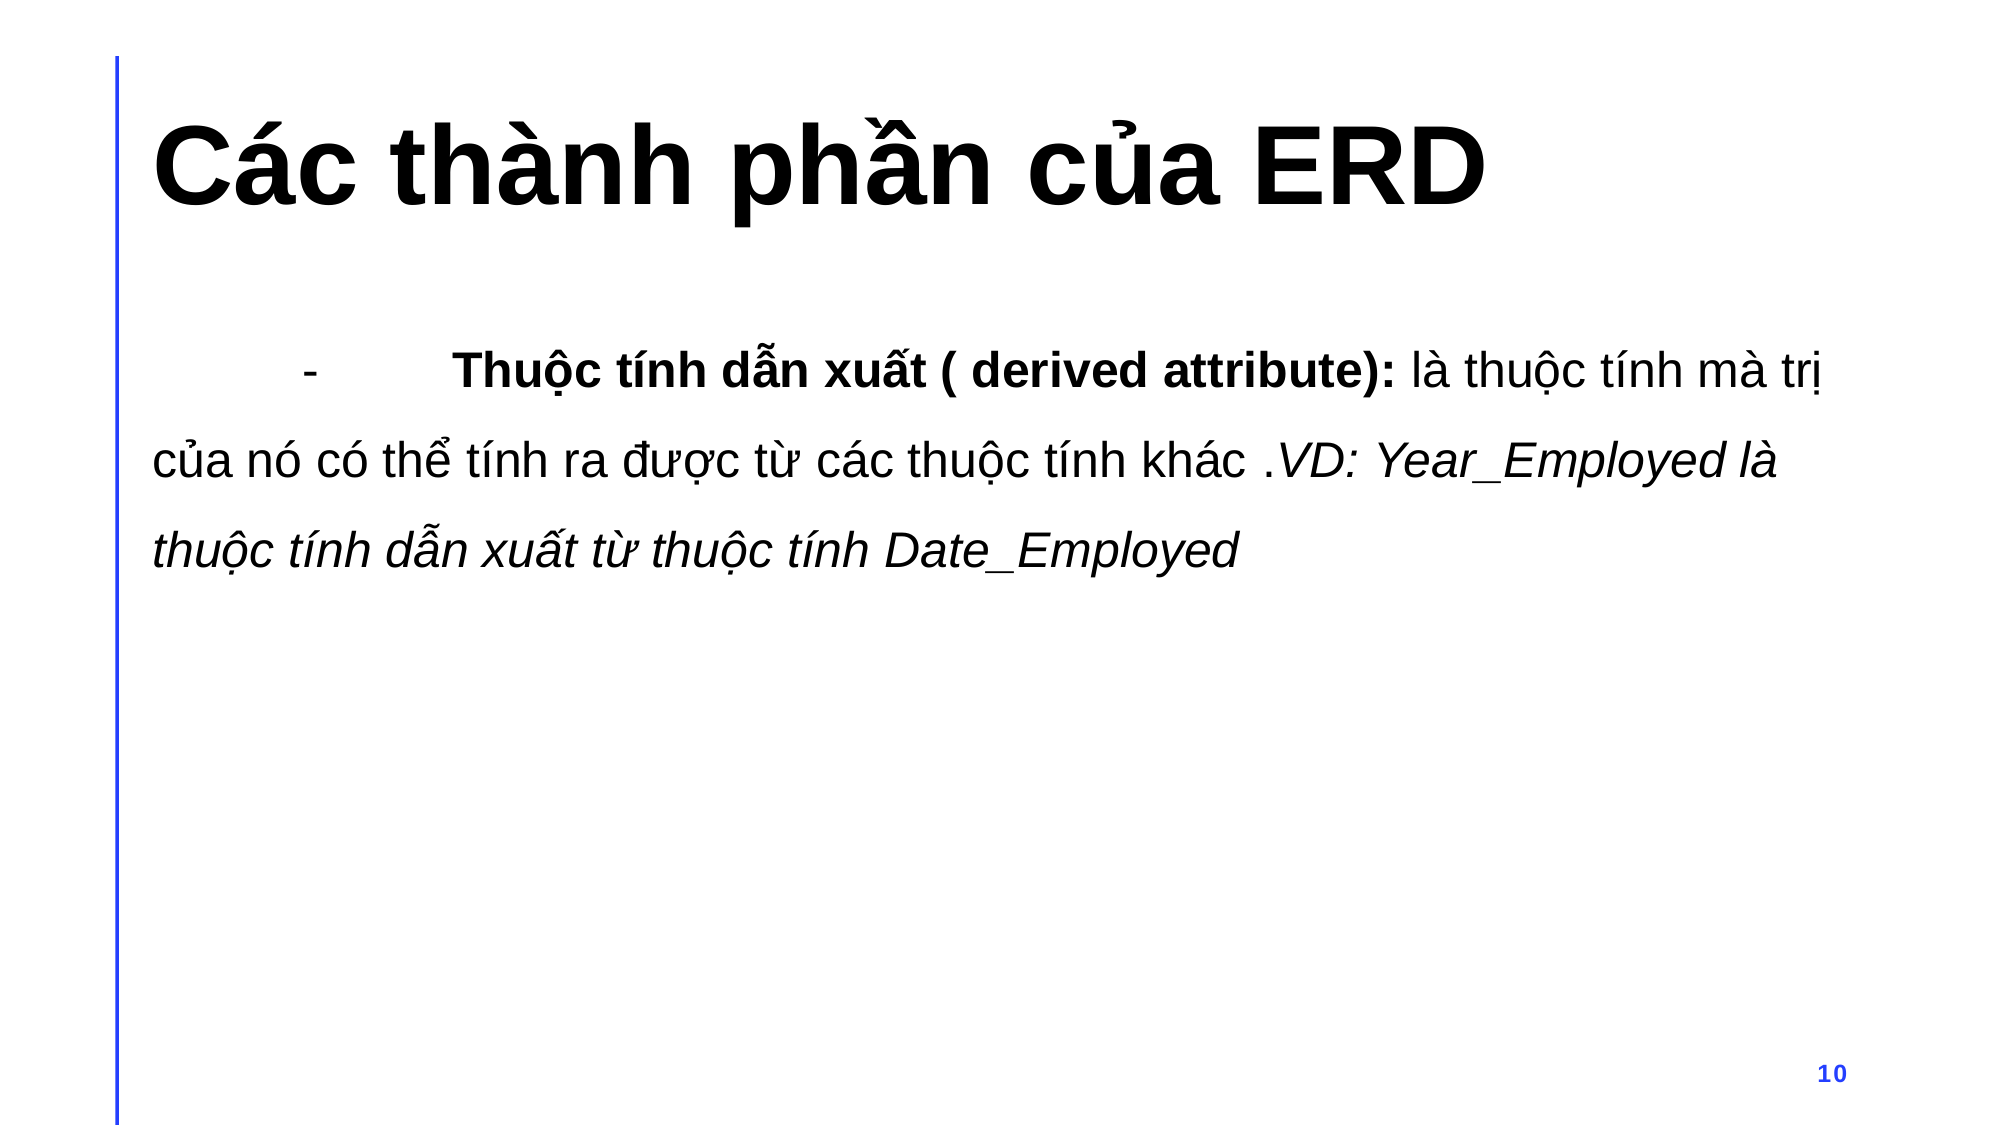

# Các thành phần của ERD
	-	Thuộc tính dẫn xuất ( derived attribute): là thuộc tính mà trị của nó có thể tính ra được từ các thuộc tính khác .VD: Year_Employed là thuộc tính dẫn xuất từ thuộc tính Date_Employed
10